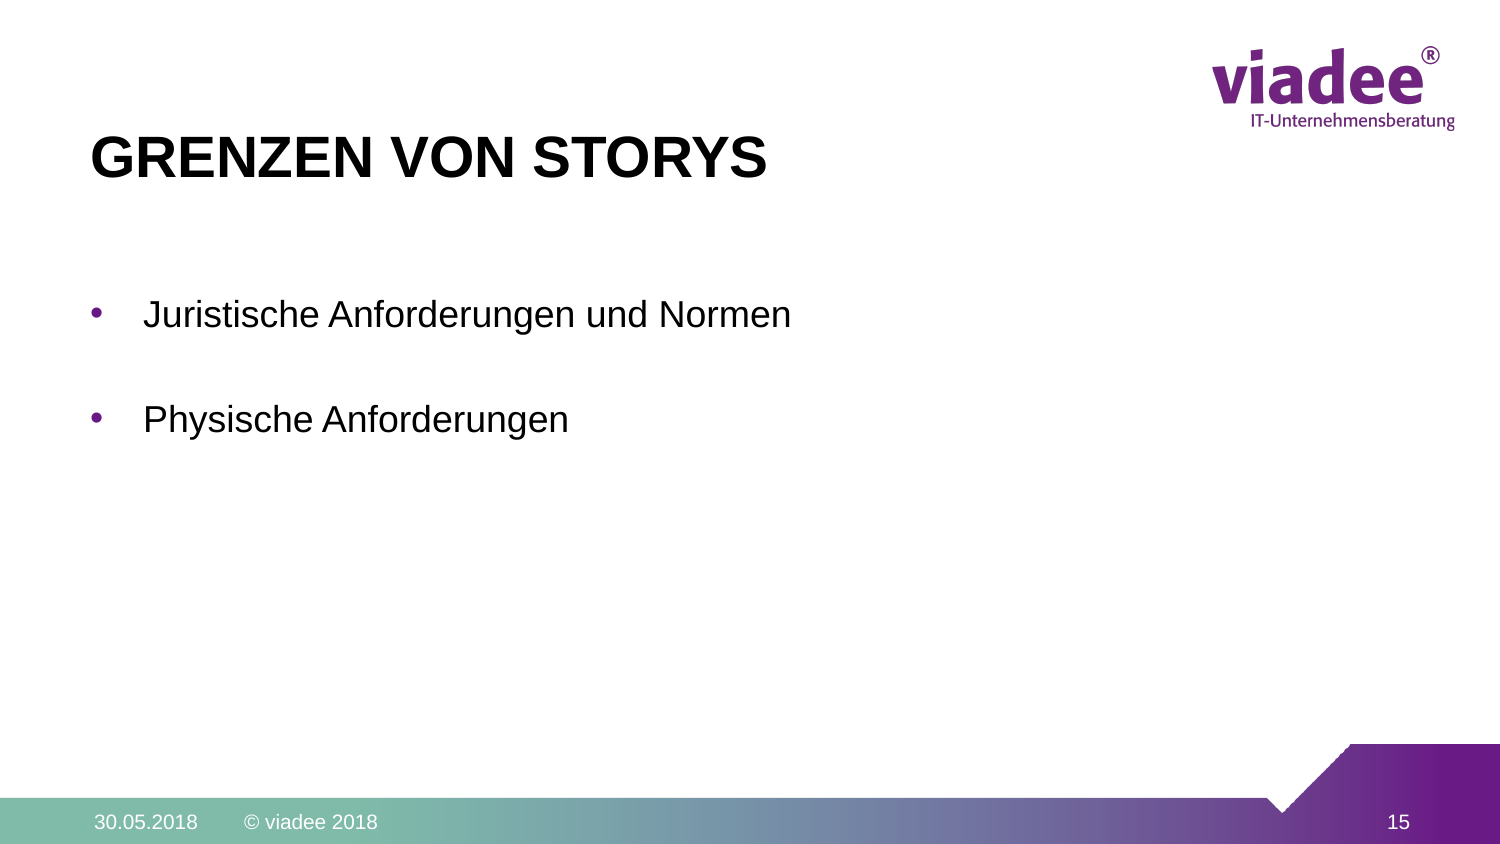

# Grenzen von storys

Juristische Anforderungen und Normen

Physische Anforderungen
30.05.2018	© viadee 2018
15